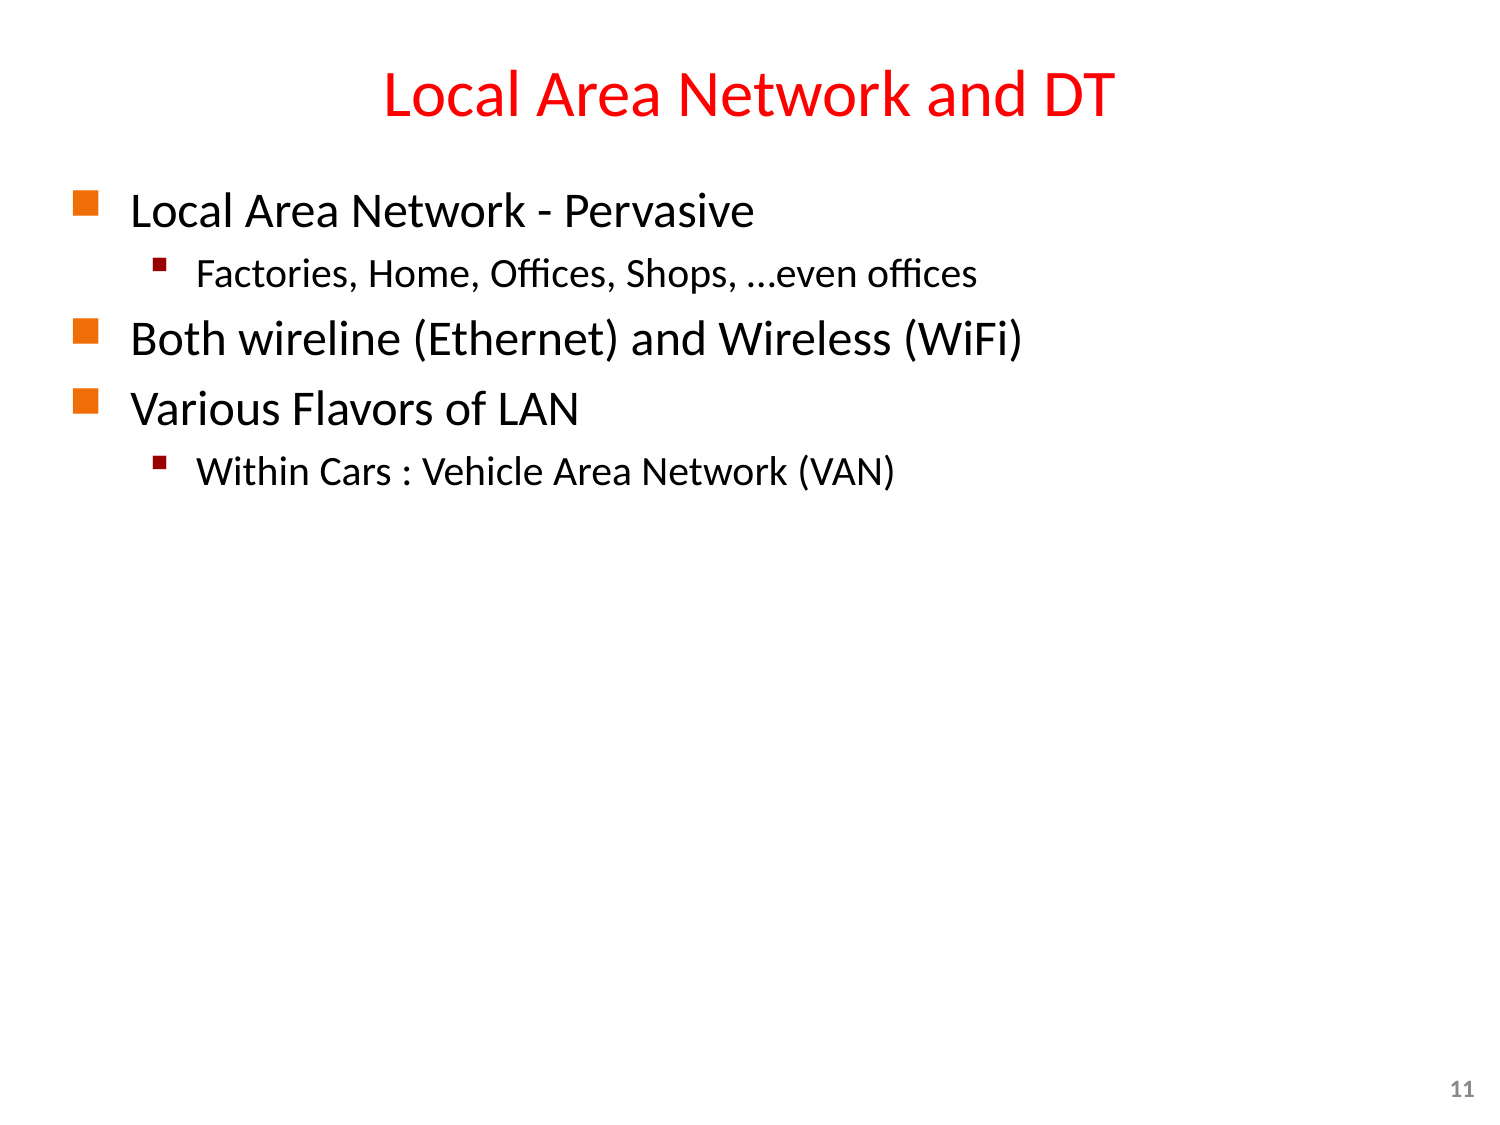

# Local Area Network and DT
Local Area Network - Pervasive
Factories, Home, Offices, Shops, …even offices
Both wireline (Ethernet) and Wireless (WiFi)
Various Flavors of LAN
Within Cars : Vehicle Area Network (VAN)